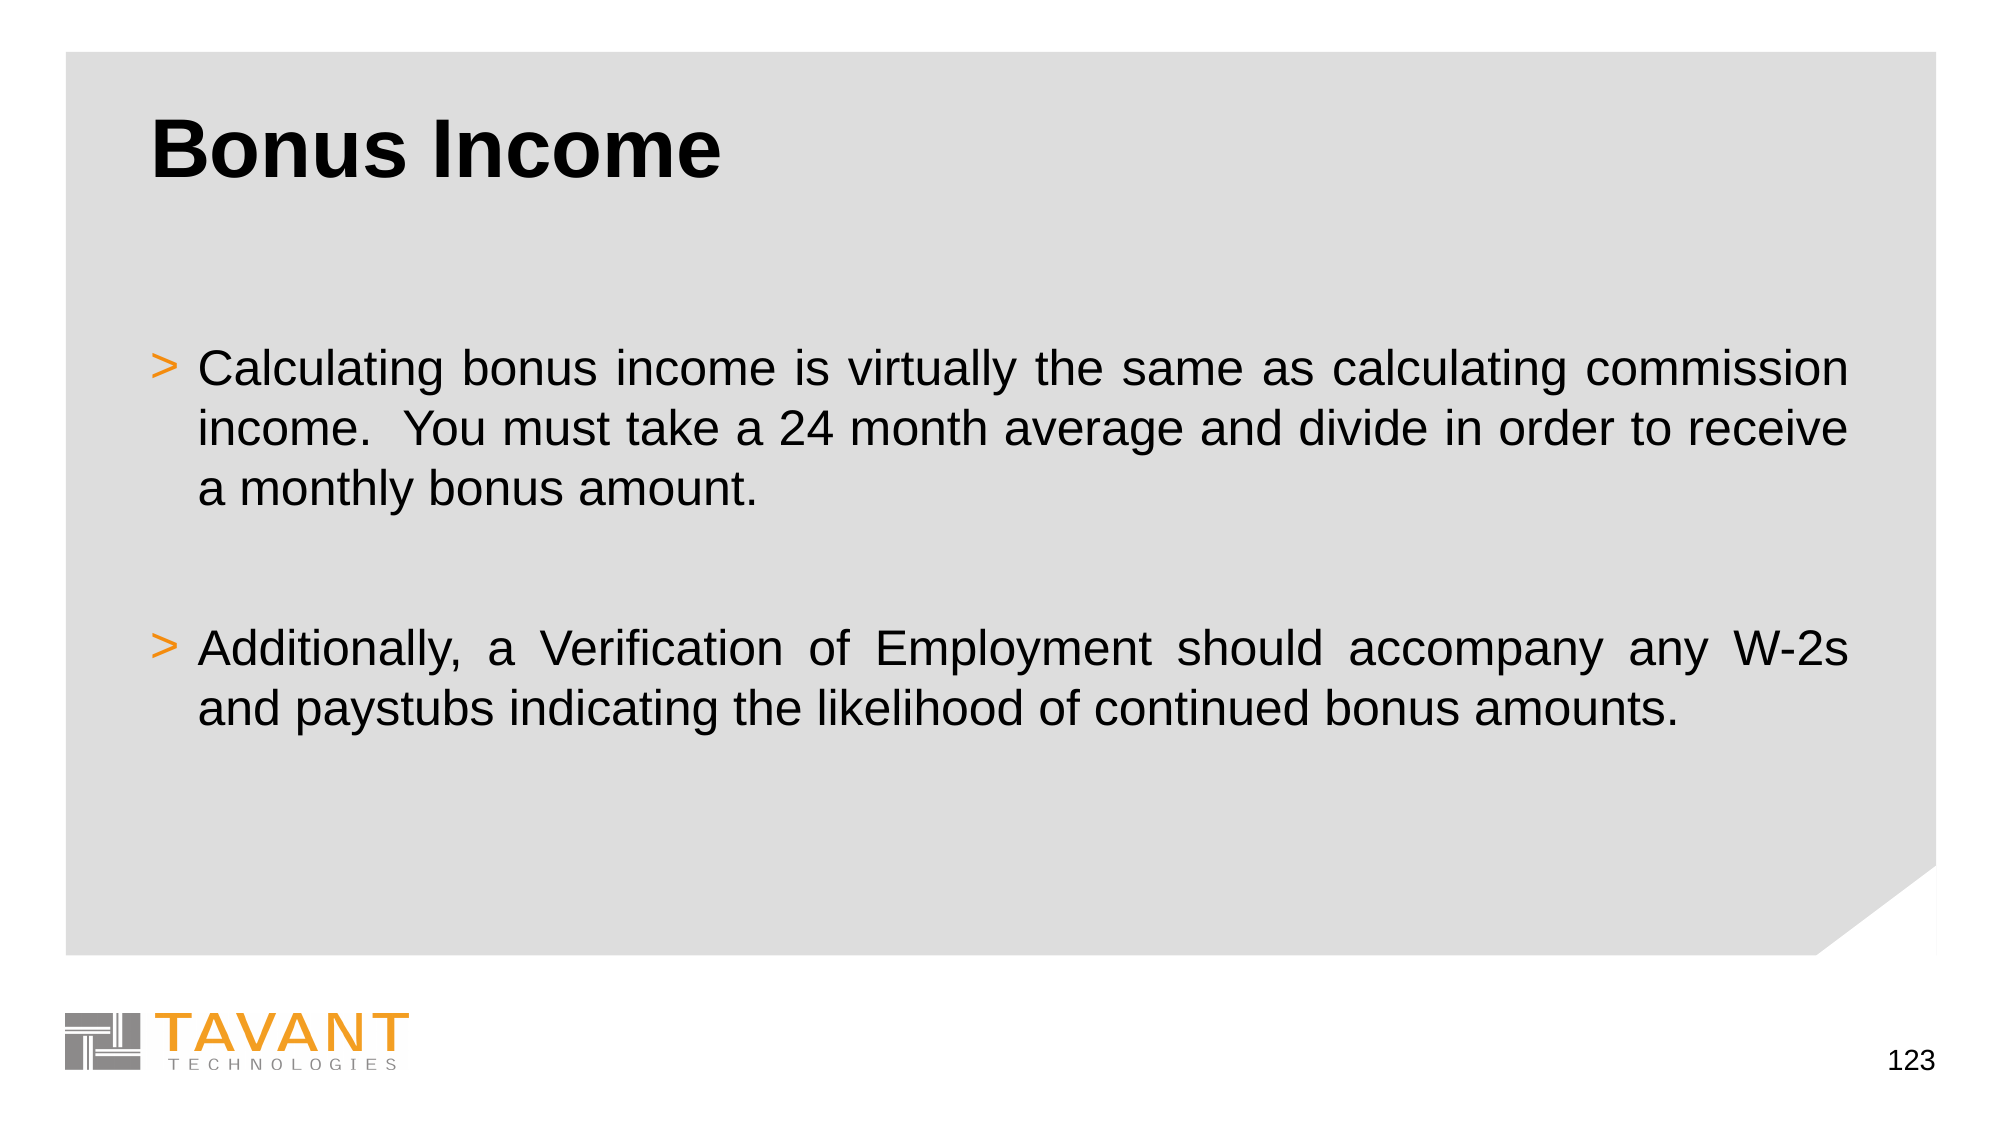

# Bonus Income

Calculating bonus income is virtually the same as calculating commission income.  You must take a 24 month average and divide in order to receive a monthly bonus amount.

Additionally, a Verification of Employment should accompany any W-2s and paystubs indicating the likelihood of continued bonus amounts.

123